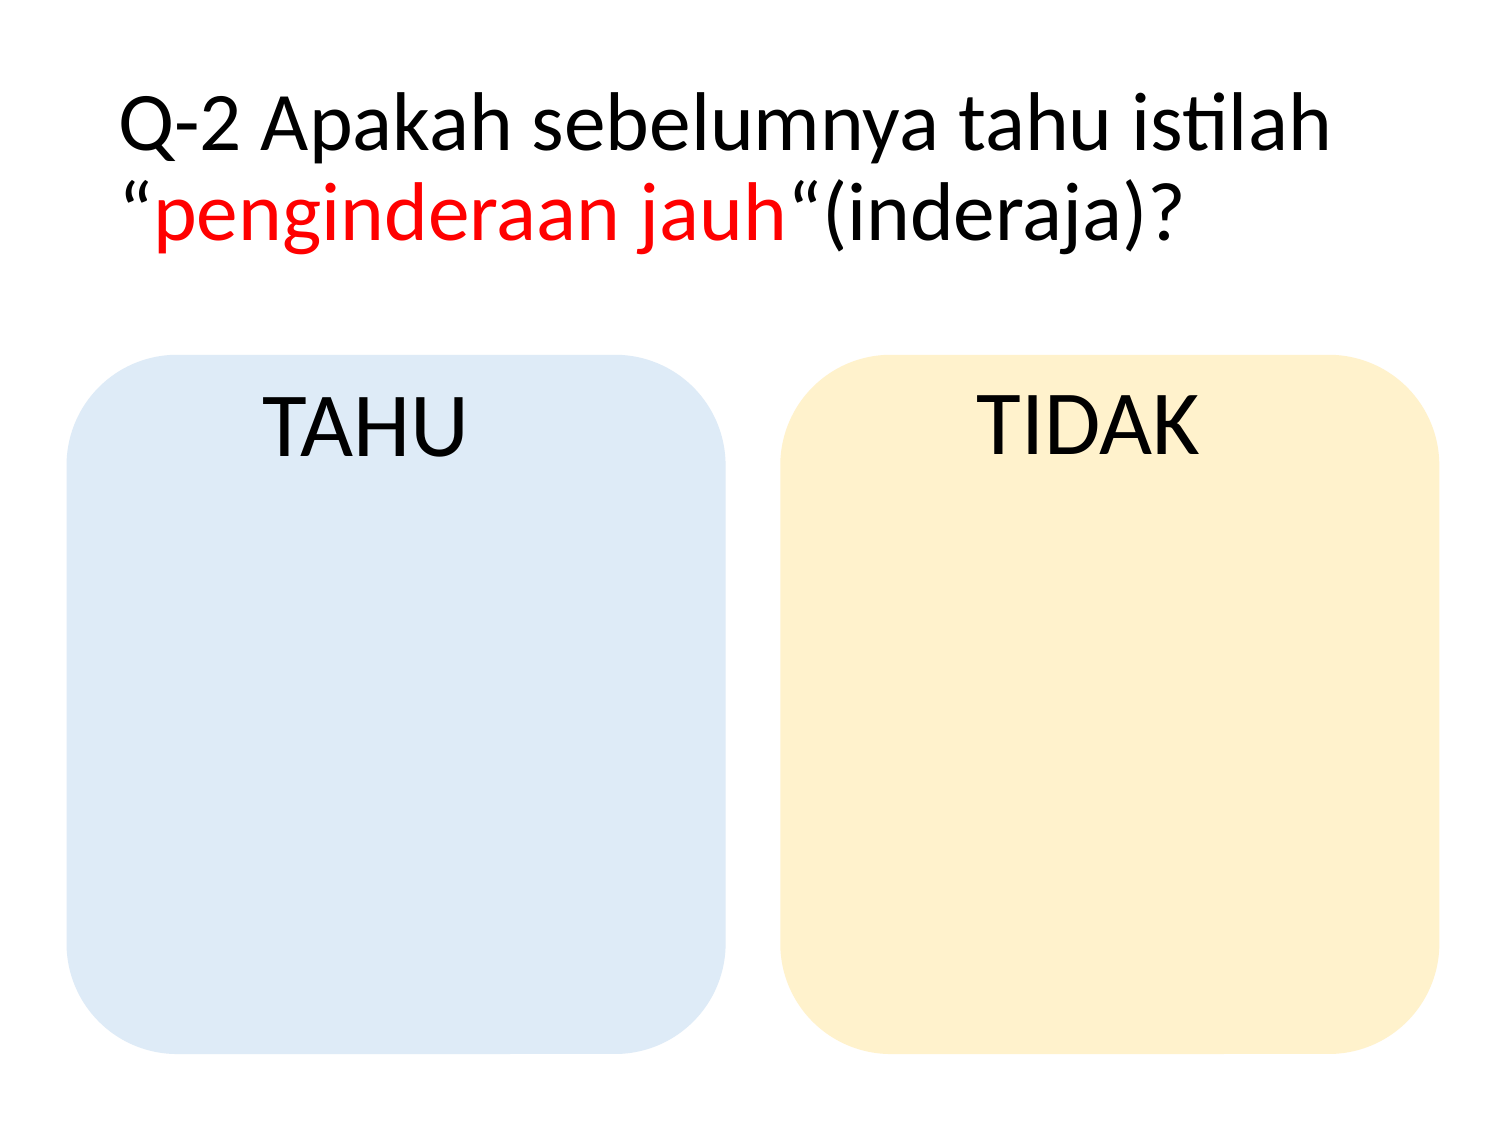

# Q-2 Apakah sebelumnya tahu istilah “penginderaan jauh“(inderaja)?

TIDAK
TAHU